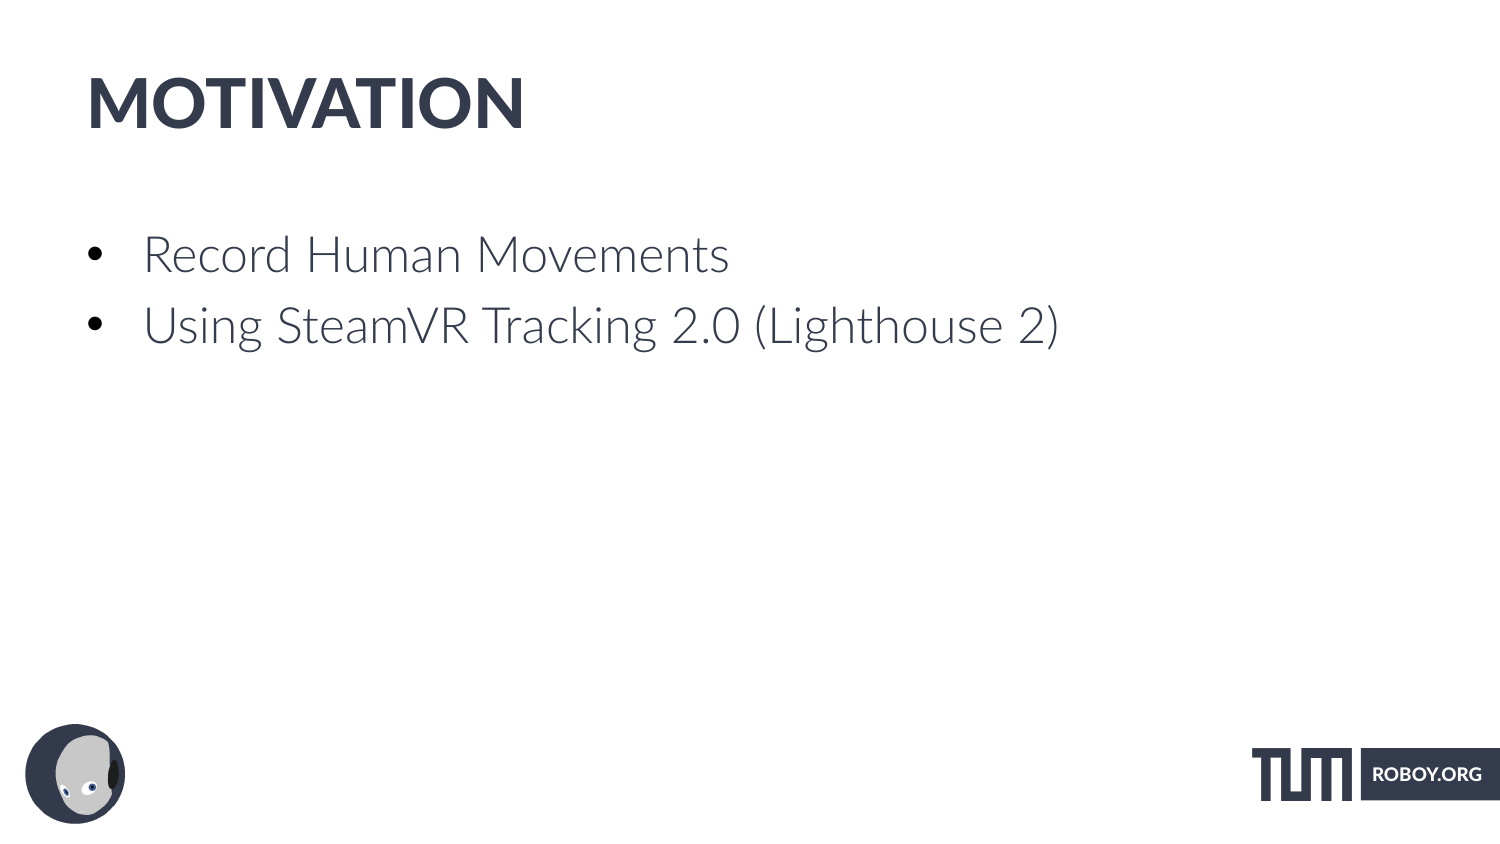

# MOTIVATION
Record Human Movements
Using SteamVR Tracking 2.0 (Lighthouse 2)